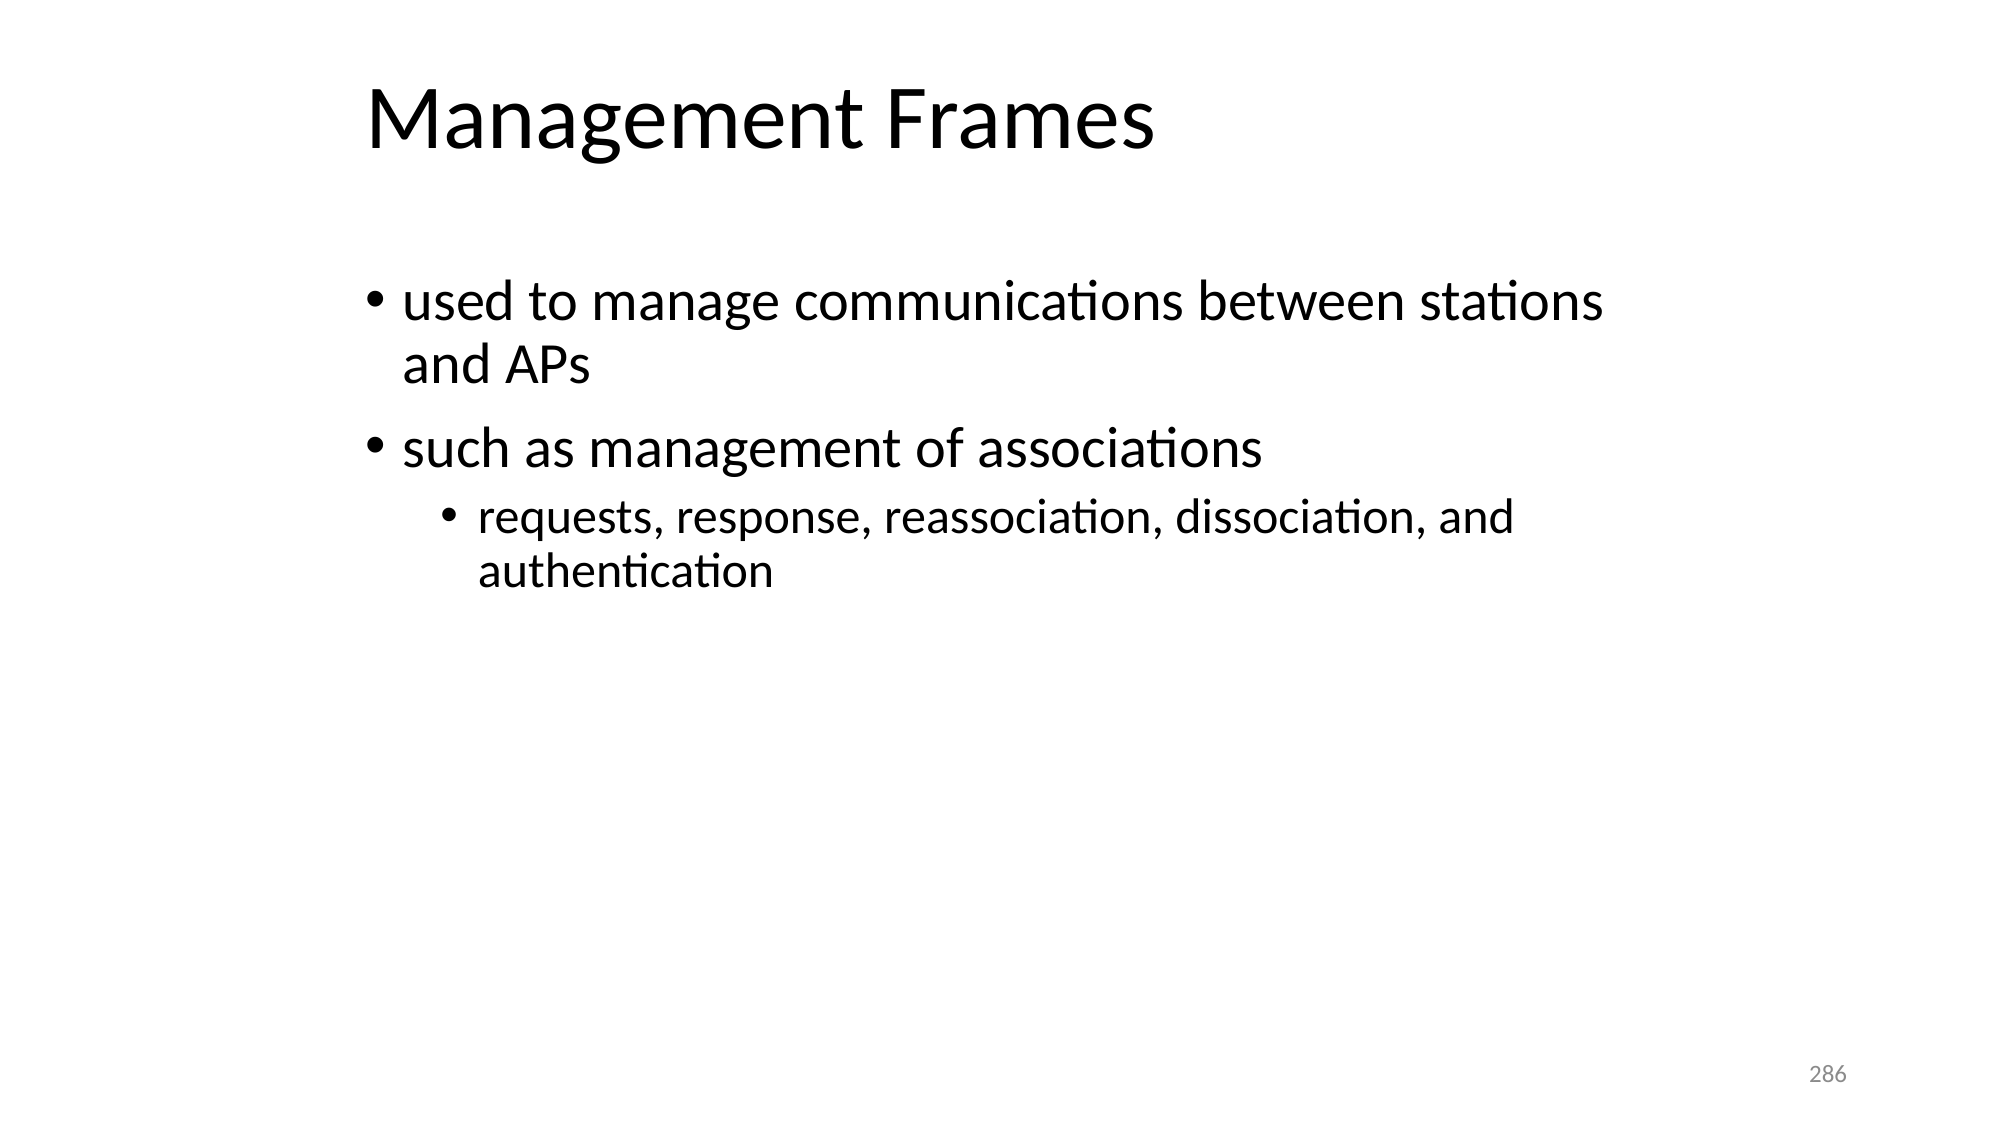

# Management Frames
used to manage communications between stations and APs
such as management of associations
requests, response, reassociation, dissociation, and authentication

286